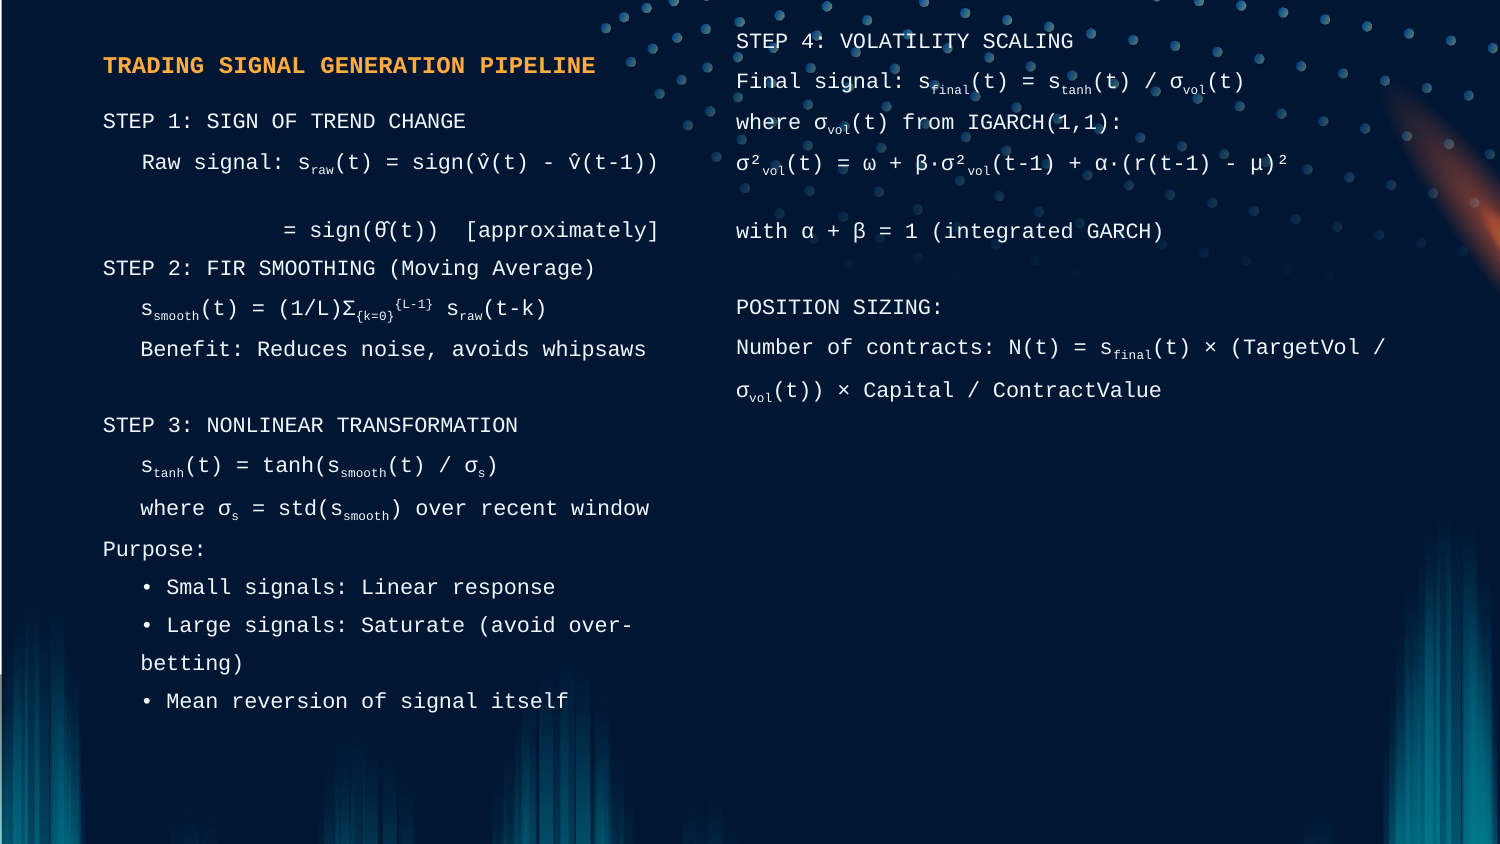

# TRADING SIGNAL GENERATION PIPELINE
STEP 4: VOLATILITY SCALING
Final signal: sfinal(t) = stanh(t) / σvol(t)
where σvol(t) from IGARCH(1,1):
σ²vol(t) = ω + β·σ²vol(t-1) + α·(r(t-1) - μ)²
with α + β = 1 (integrated GARCH)

POSITION SIZING:
Number of contracts: N(t) = sfinal(t) × (TargetVol / σvol(t)) × Capital / ContractValue

STEP 1: SIGN OF TREND CHANGE
   Raw signal: sraw(t) = sign(v̂(t) - v̂(t-1))
           = sign(θ̂(t))  [approximately]
STEP 2: FIR SMOOTHING (Moving Average)
ssmooth(t) = (1/L)Σ{k=0}{L-1} sraw(t-k)
Benefit: Reduces noise, avoids whipsaws

STEP 3: NONLINEAR TRANSFORMATION
stanh(t) = tanh(ssmooth(t) / σs)
where σs = std(ssmooth) over recent window
Purpose:
• Small signals: Linear response
• Large signals: Saturate (avoid over-betting)
• Mean reversion of signal itself